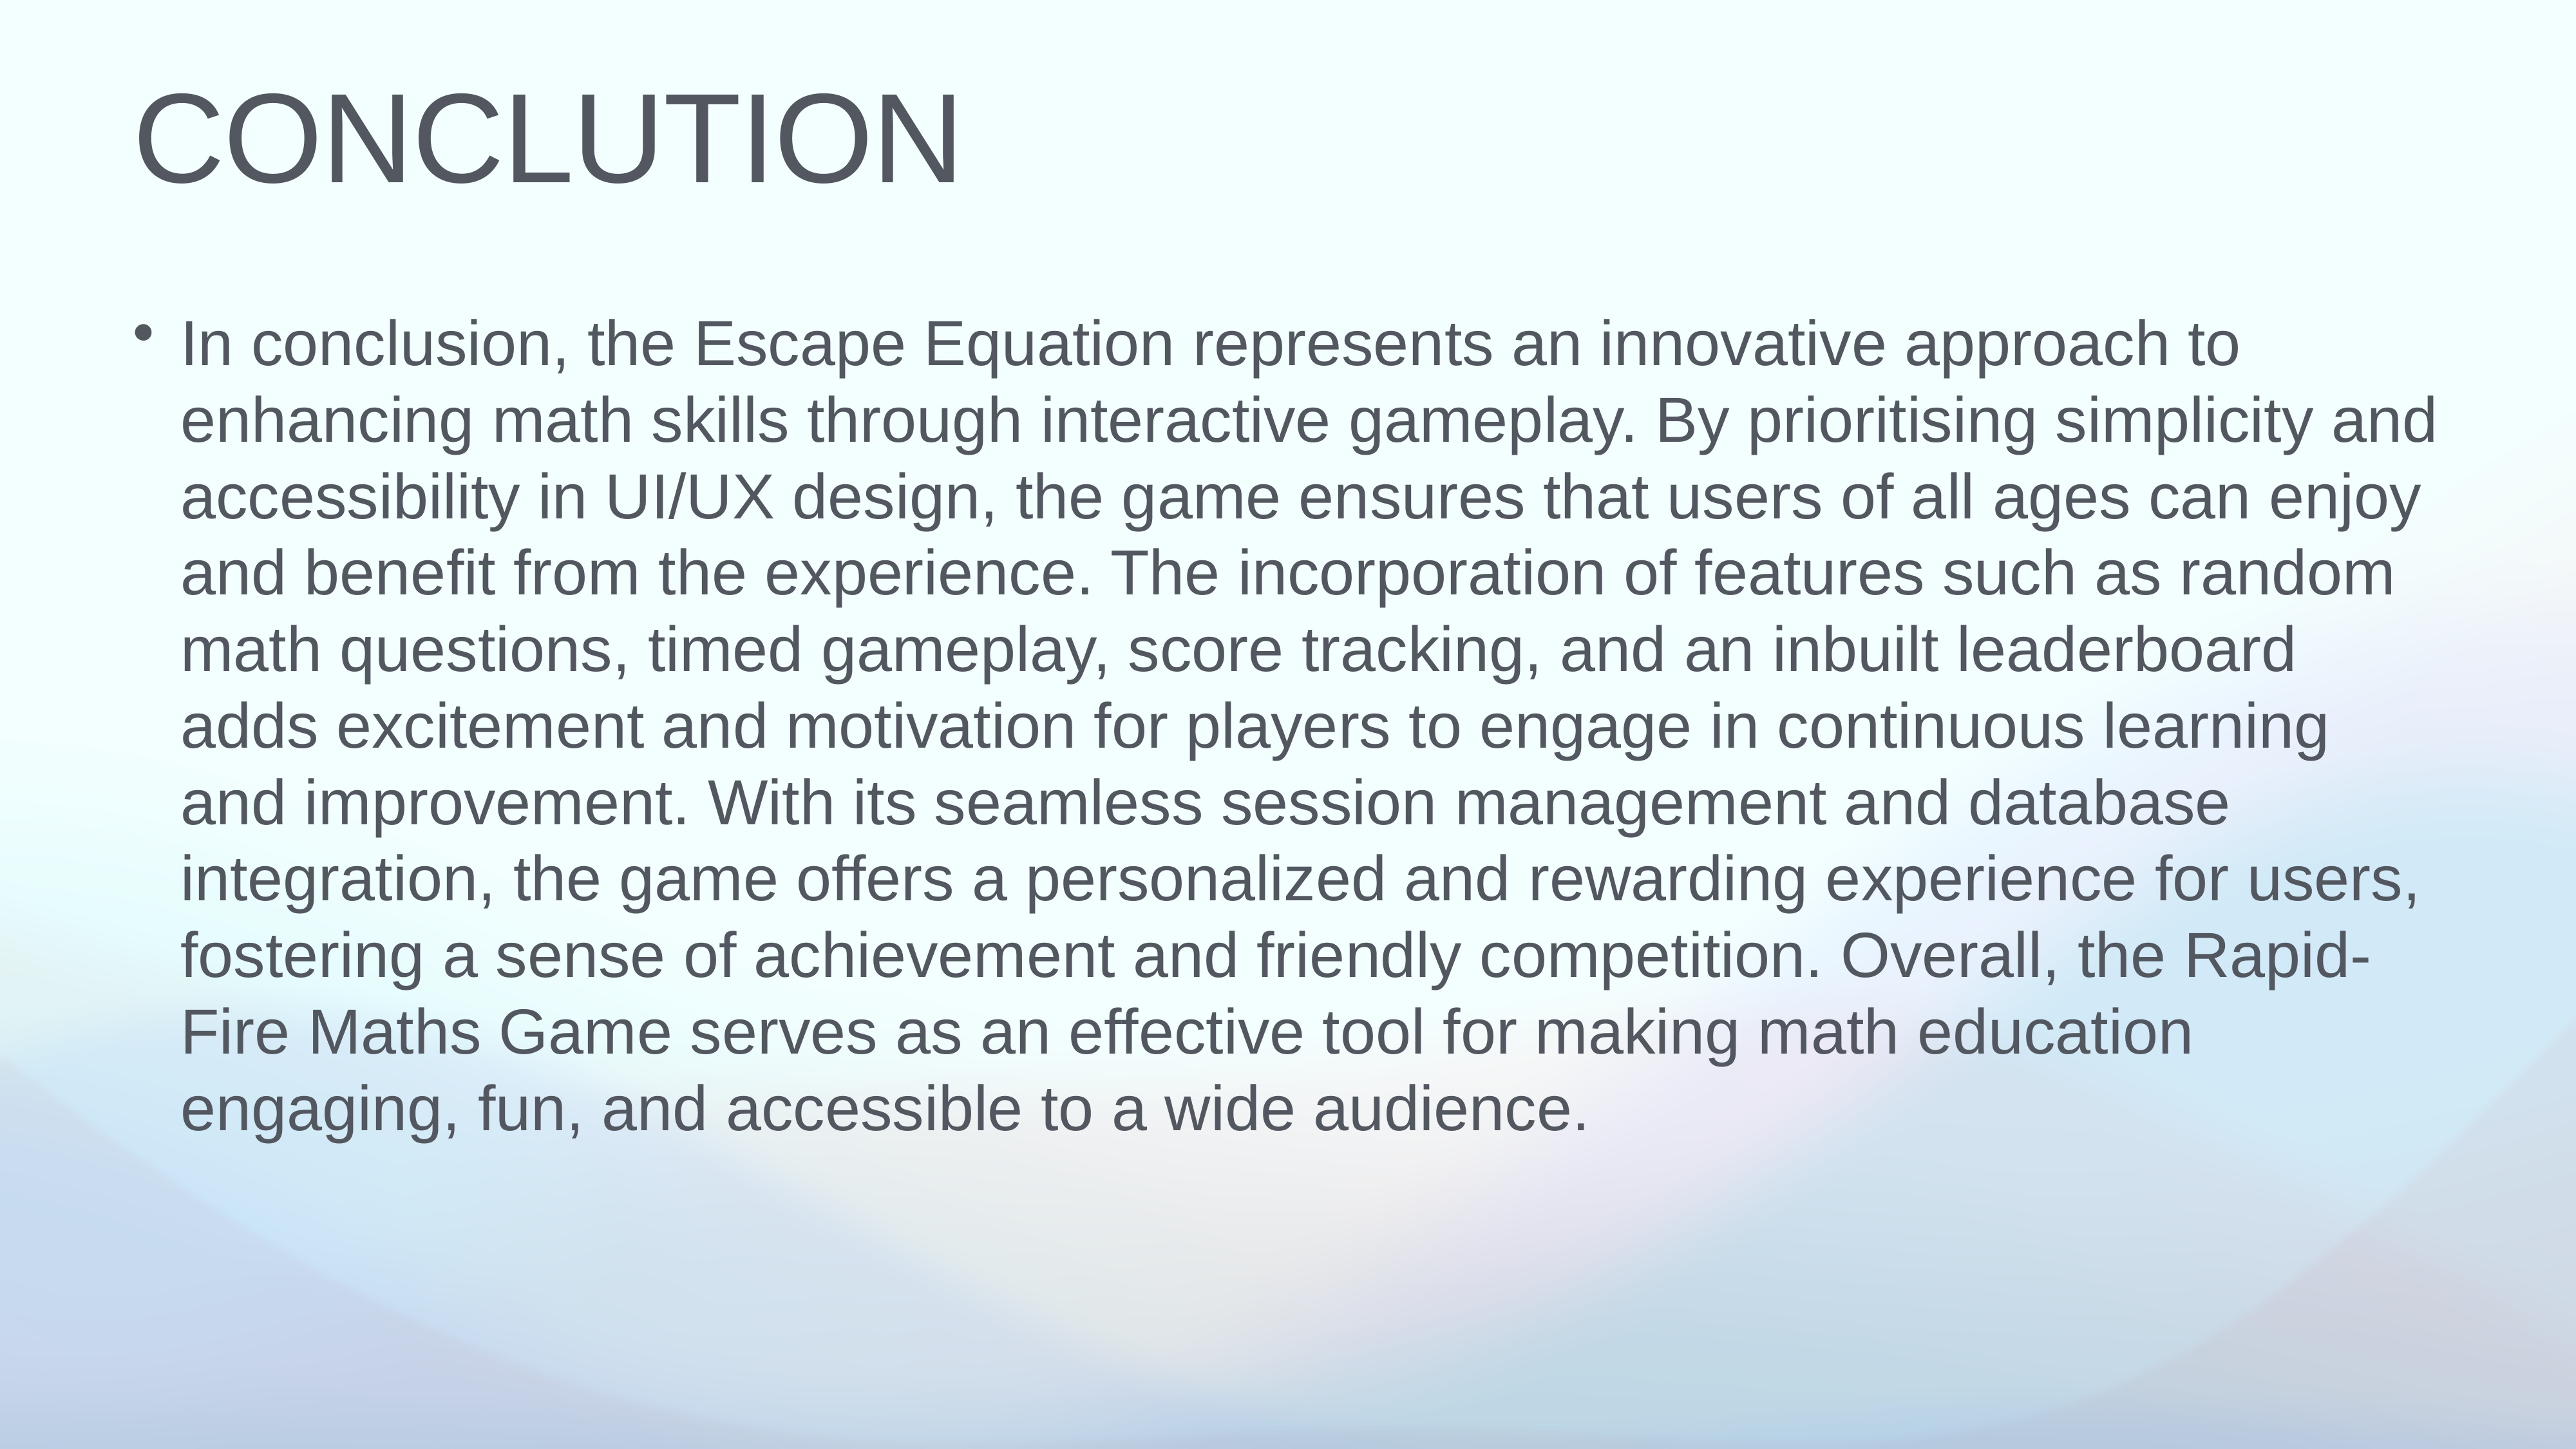

# CONCLUTION
In conclusion, the Escape Equation represents an innovative approach to enhancing math skills through interactive gameplay. By prioritising simplicity and accessibility in UI/UX design, the game ensures that users of all ages can enjoy and benefit from the experience. The incorporation of features such as random math questions, timed gameplay, score tracking, and an inbuilt leaderboard adds excitement and motivation for players to engage in continuous learning and improvement. With its seamless session management and database integration, the game offers a personalized and rewarding experience for users, fostering a sense of achievement and friendly competition. Overall, the Rapid-Fire Maths Game serves as an effective tool for making math education engaging, fun, and accessible to a wide audience.